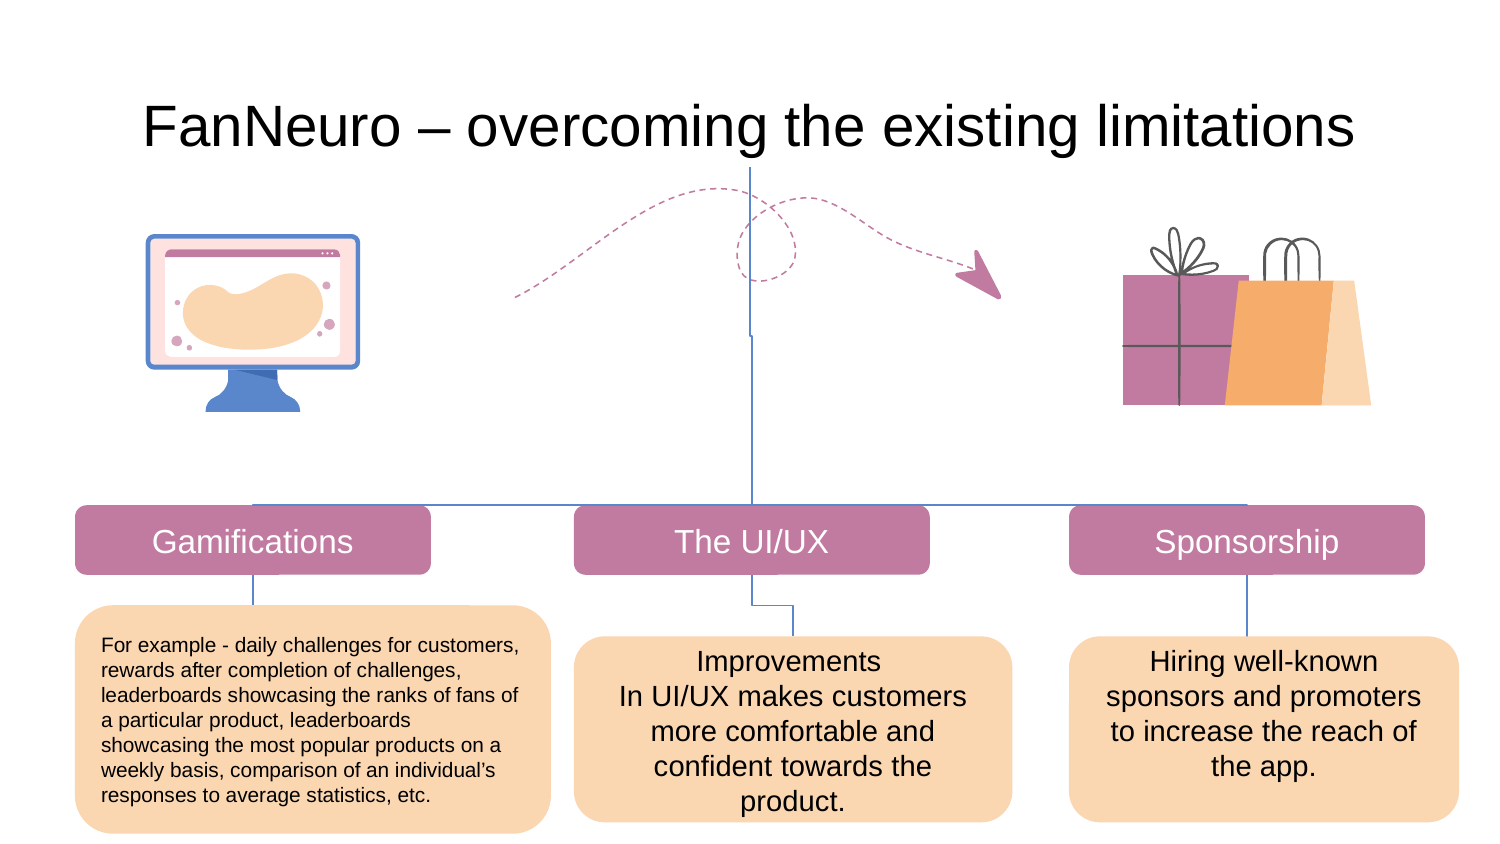

# FanNeuro – overcoming the existing limitations

Gamifications
The UI/UX
Sponsorship
For example - daily challenges for customers, rewards after completion of challenges, leaderboards showcasing the ranks of fans of a particular product, leaderboards showcasing the most popular products on a weekly basis, comparison of an individual’s responses to average statistics, etc.
Improvements
In UI/UX makes customers more comfortable and confident towards the product.
Hiring well-known sponsors and promoters to increase the reach of the app.